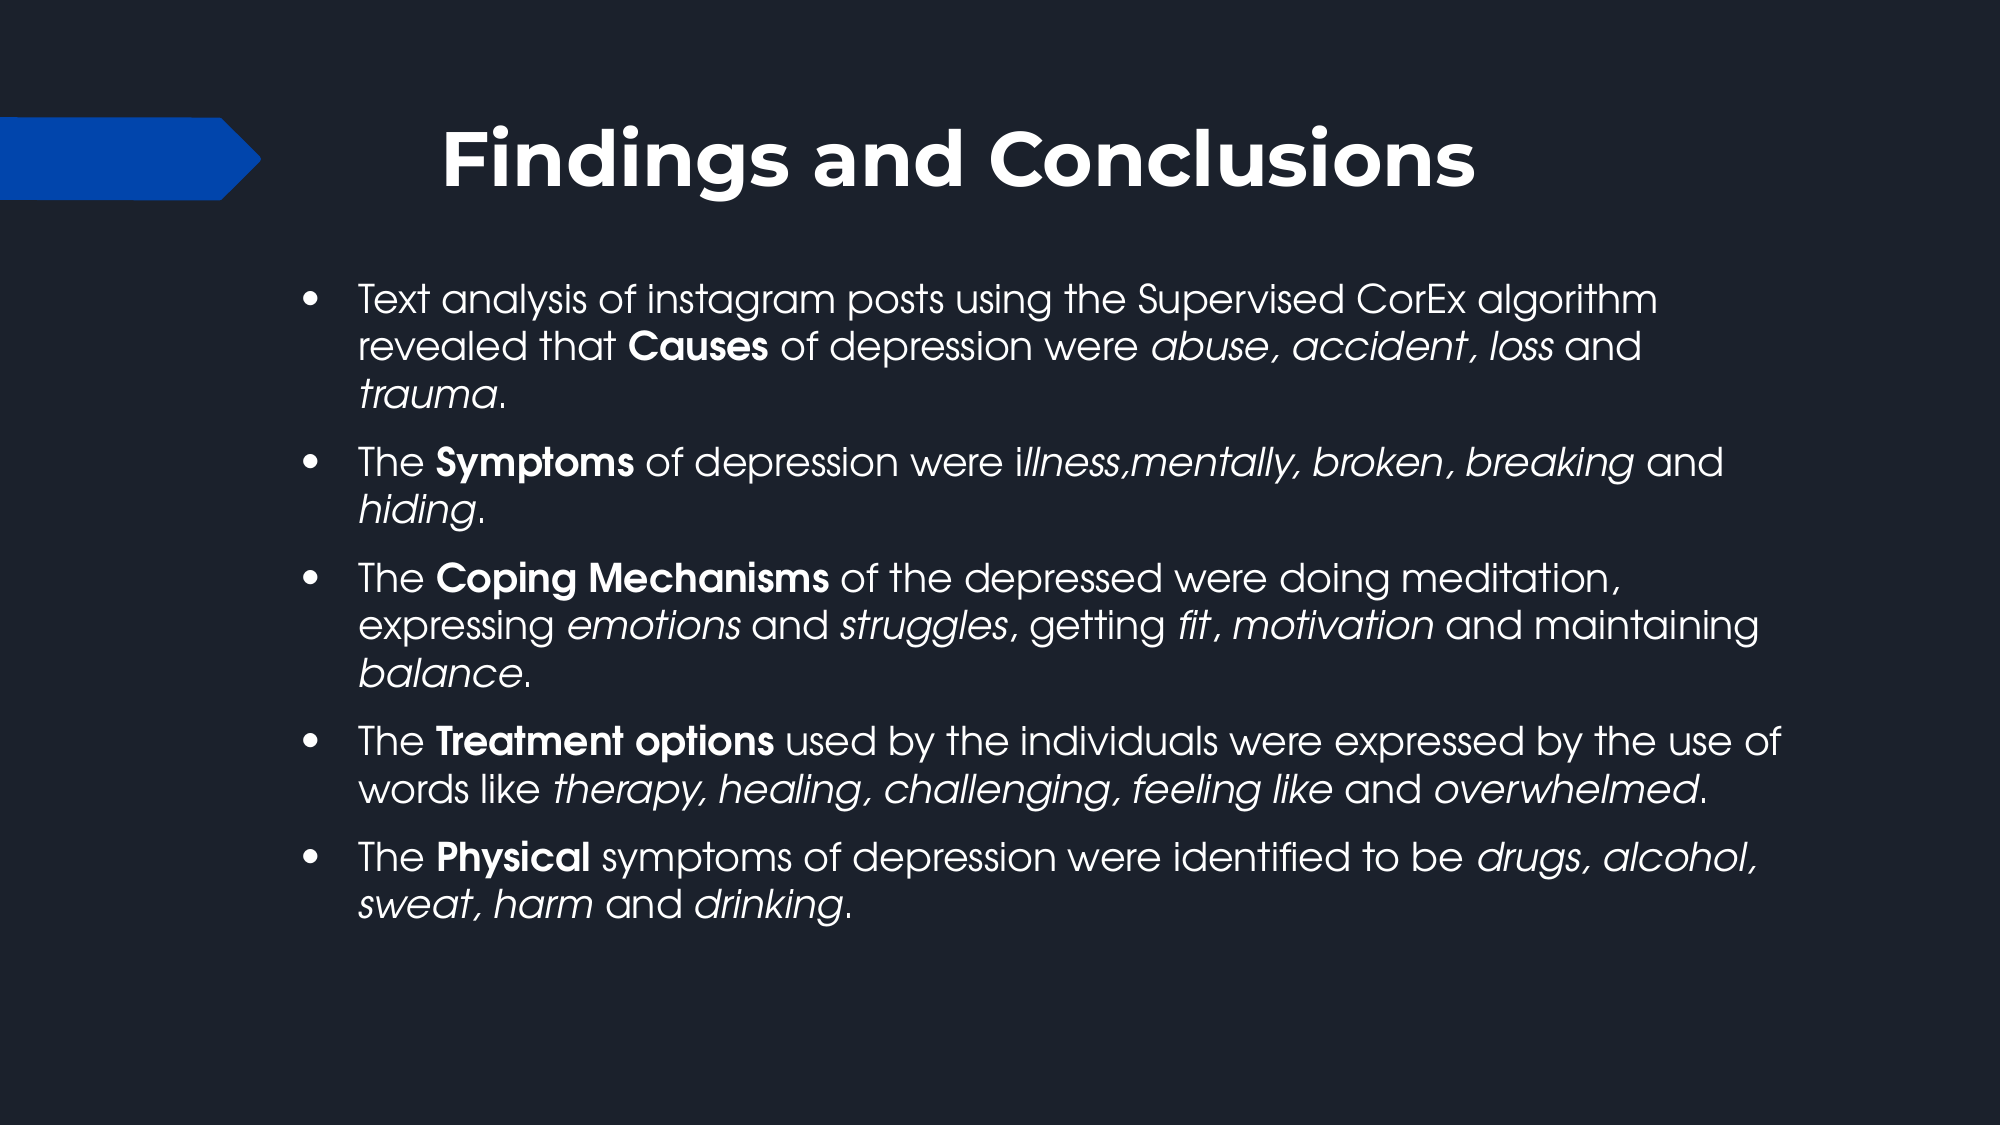

# Findings and Conclusions
Text analysis of instagram posts using the Supervised CorEx algorithm revealed that Causes of depression were abuse, accident, loss and trauma.
The Symptoms of depression were illness,mentally, broken, breaking and hiding.
The Coping Mechanisms of the depressed were doing meditation, expressing emotions and struggles, getting fit, motivation and maintaining balance.
The Treatment options used by the individuals were expressed by the use of words like therapy, healing, challenging, feeling like and overwhelmed.
The Physical symptoms of depression were identified to be drugs, alcohol, sweat, harm and drinking.